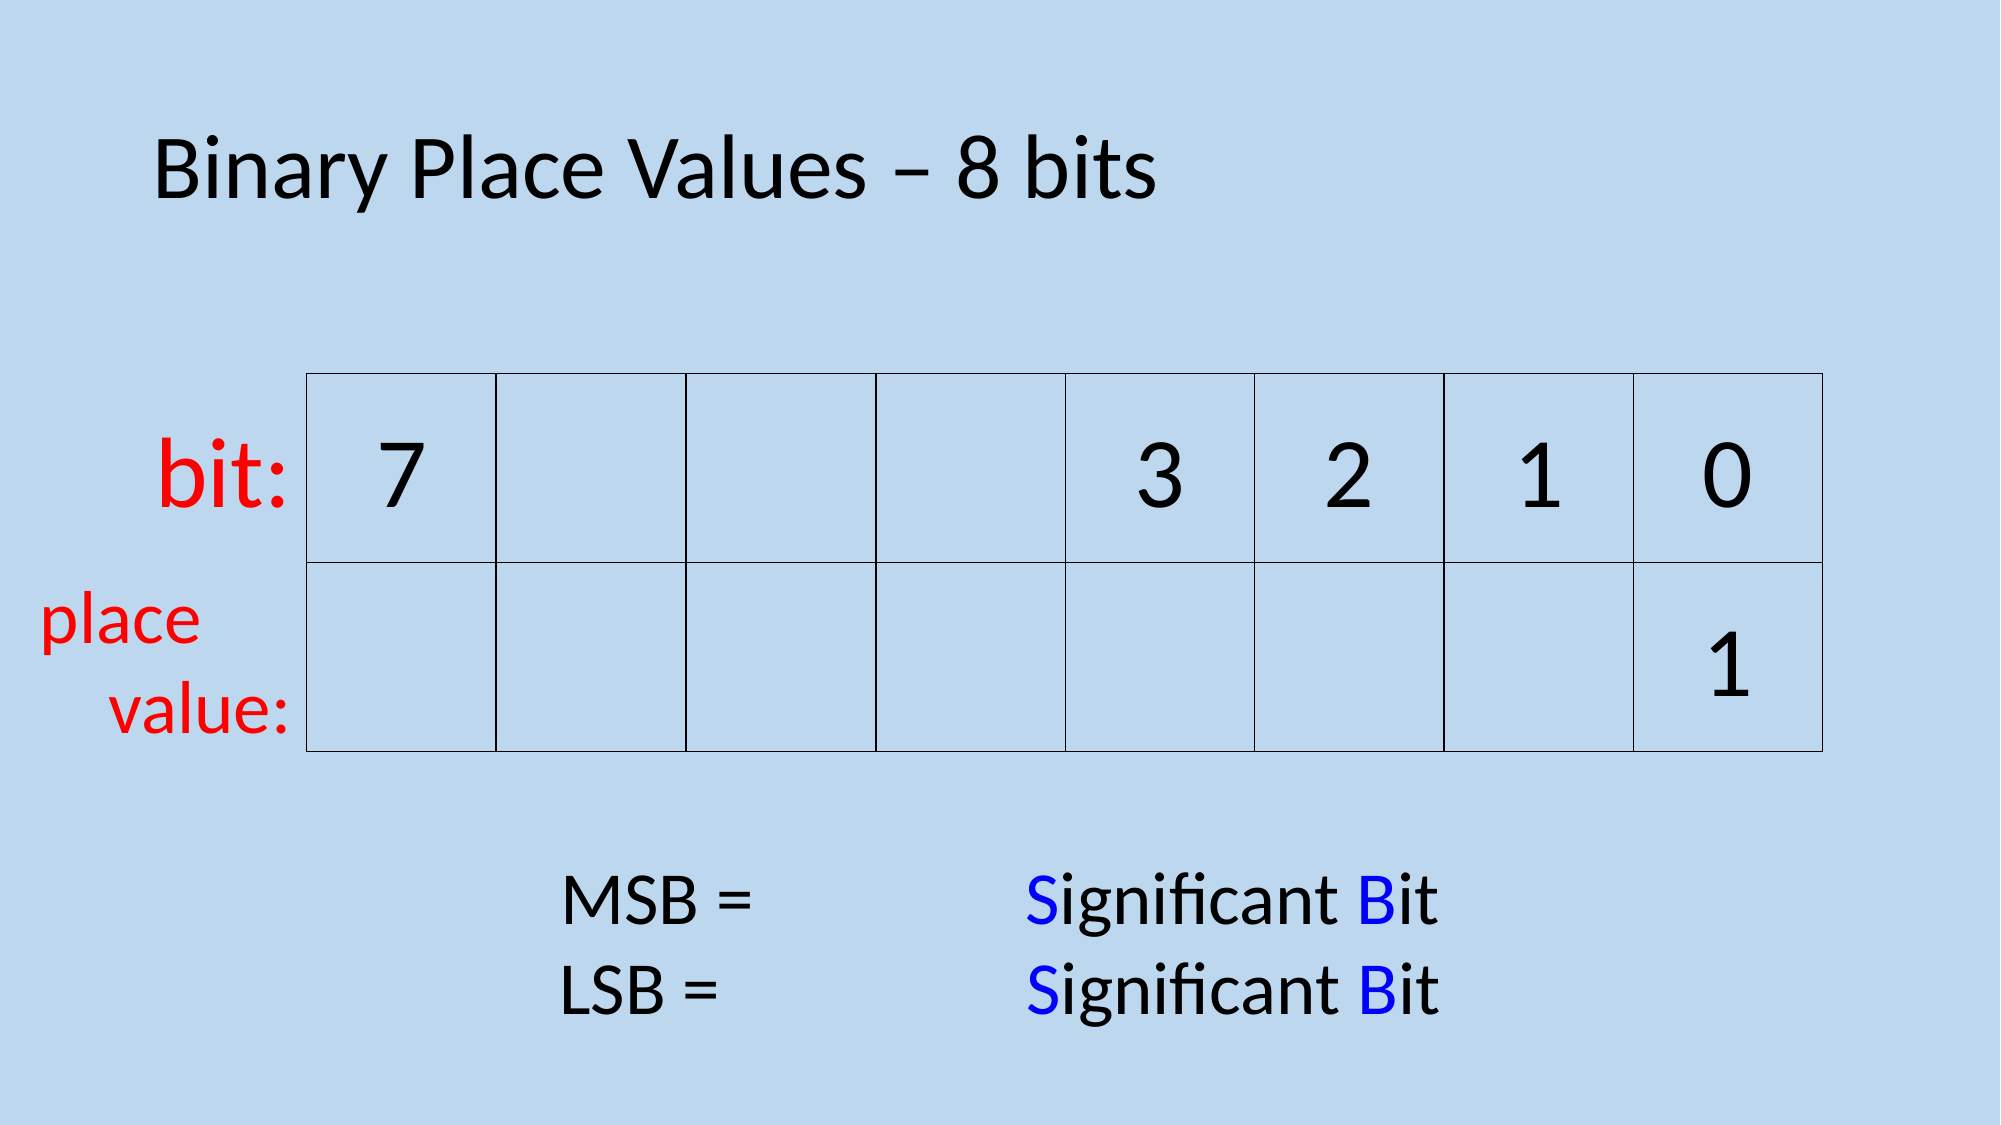

# Binary Place Values – 8 bits
bit:
7

3
2
1
0

1
place
value:
MSB =                Significant Bit
LSB =                  Significant Bit